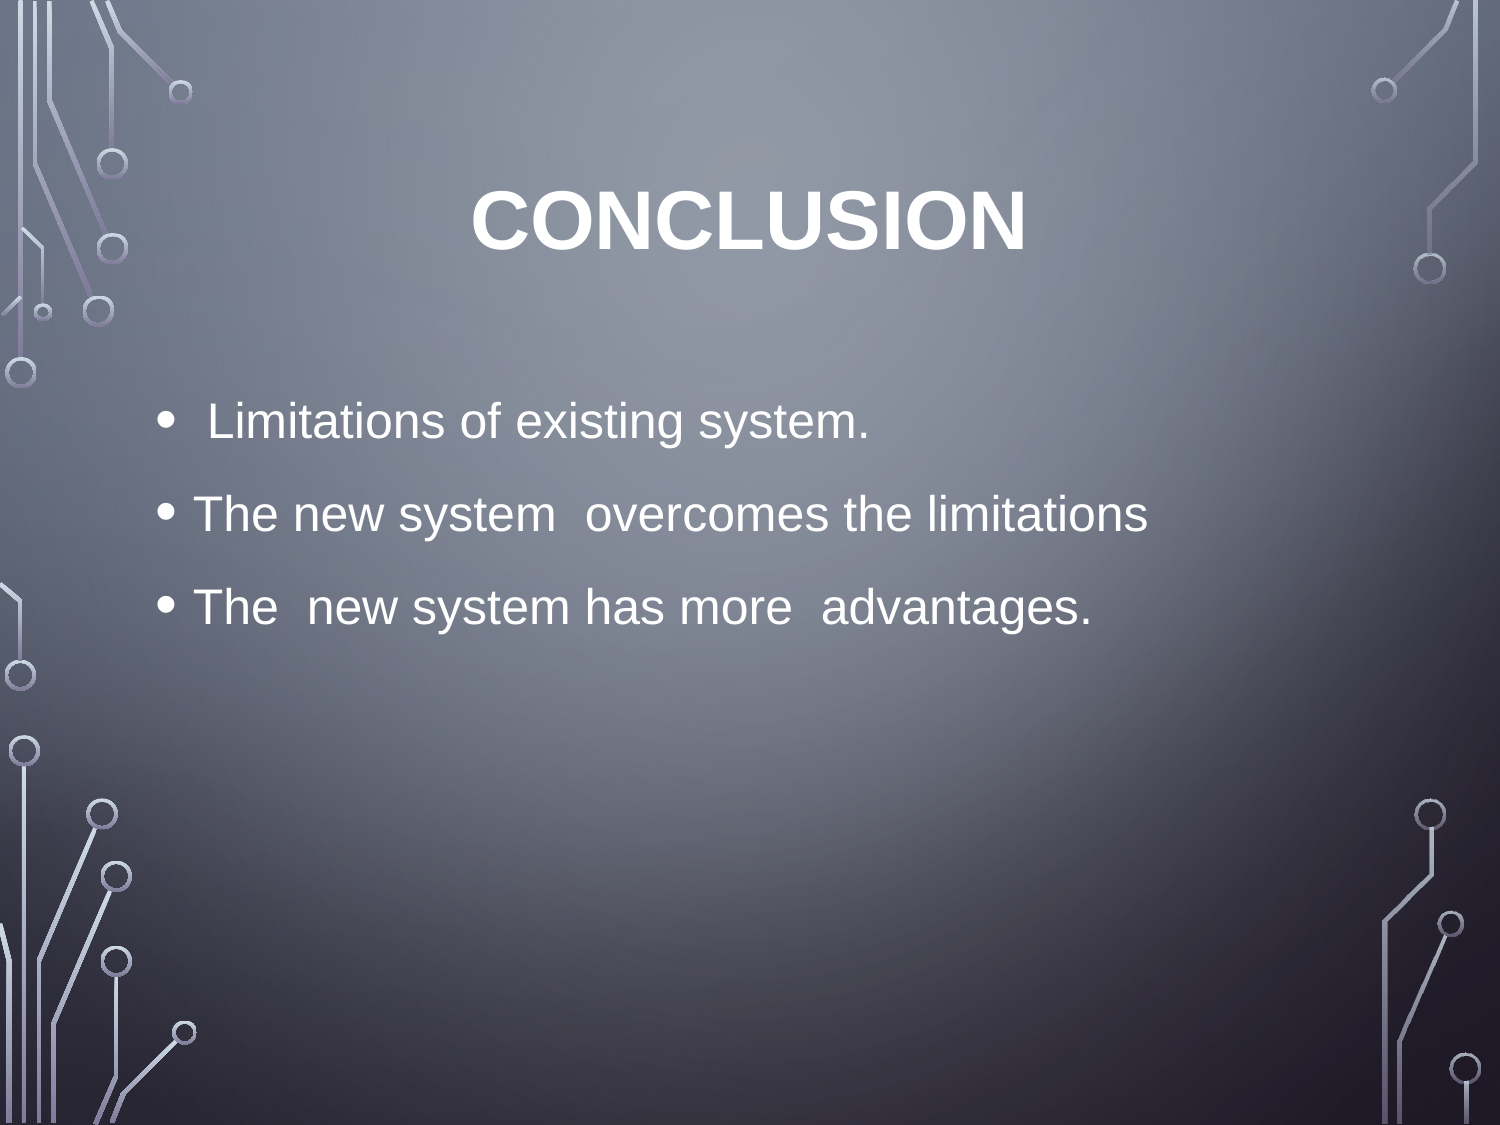

# Conclusion
 Limitations of existing system.
The new system  overcomes the limitations
The  new system has more  advantages.